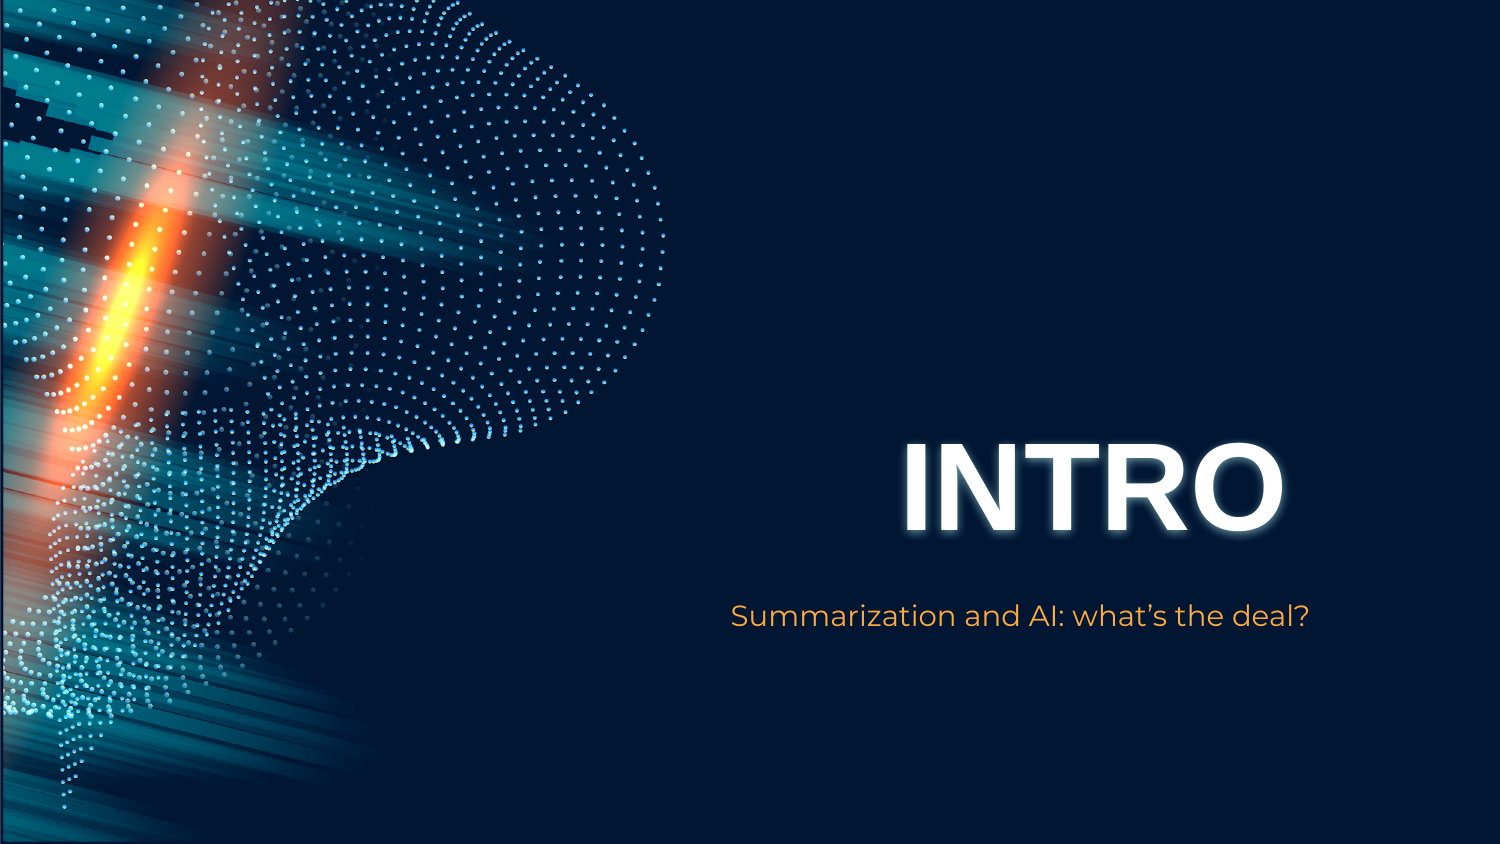

# INTRO
Summarization and AI: what’s the deal?